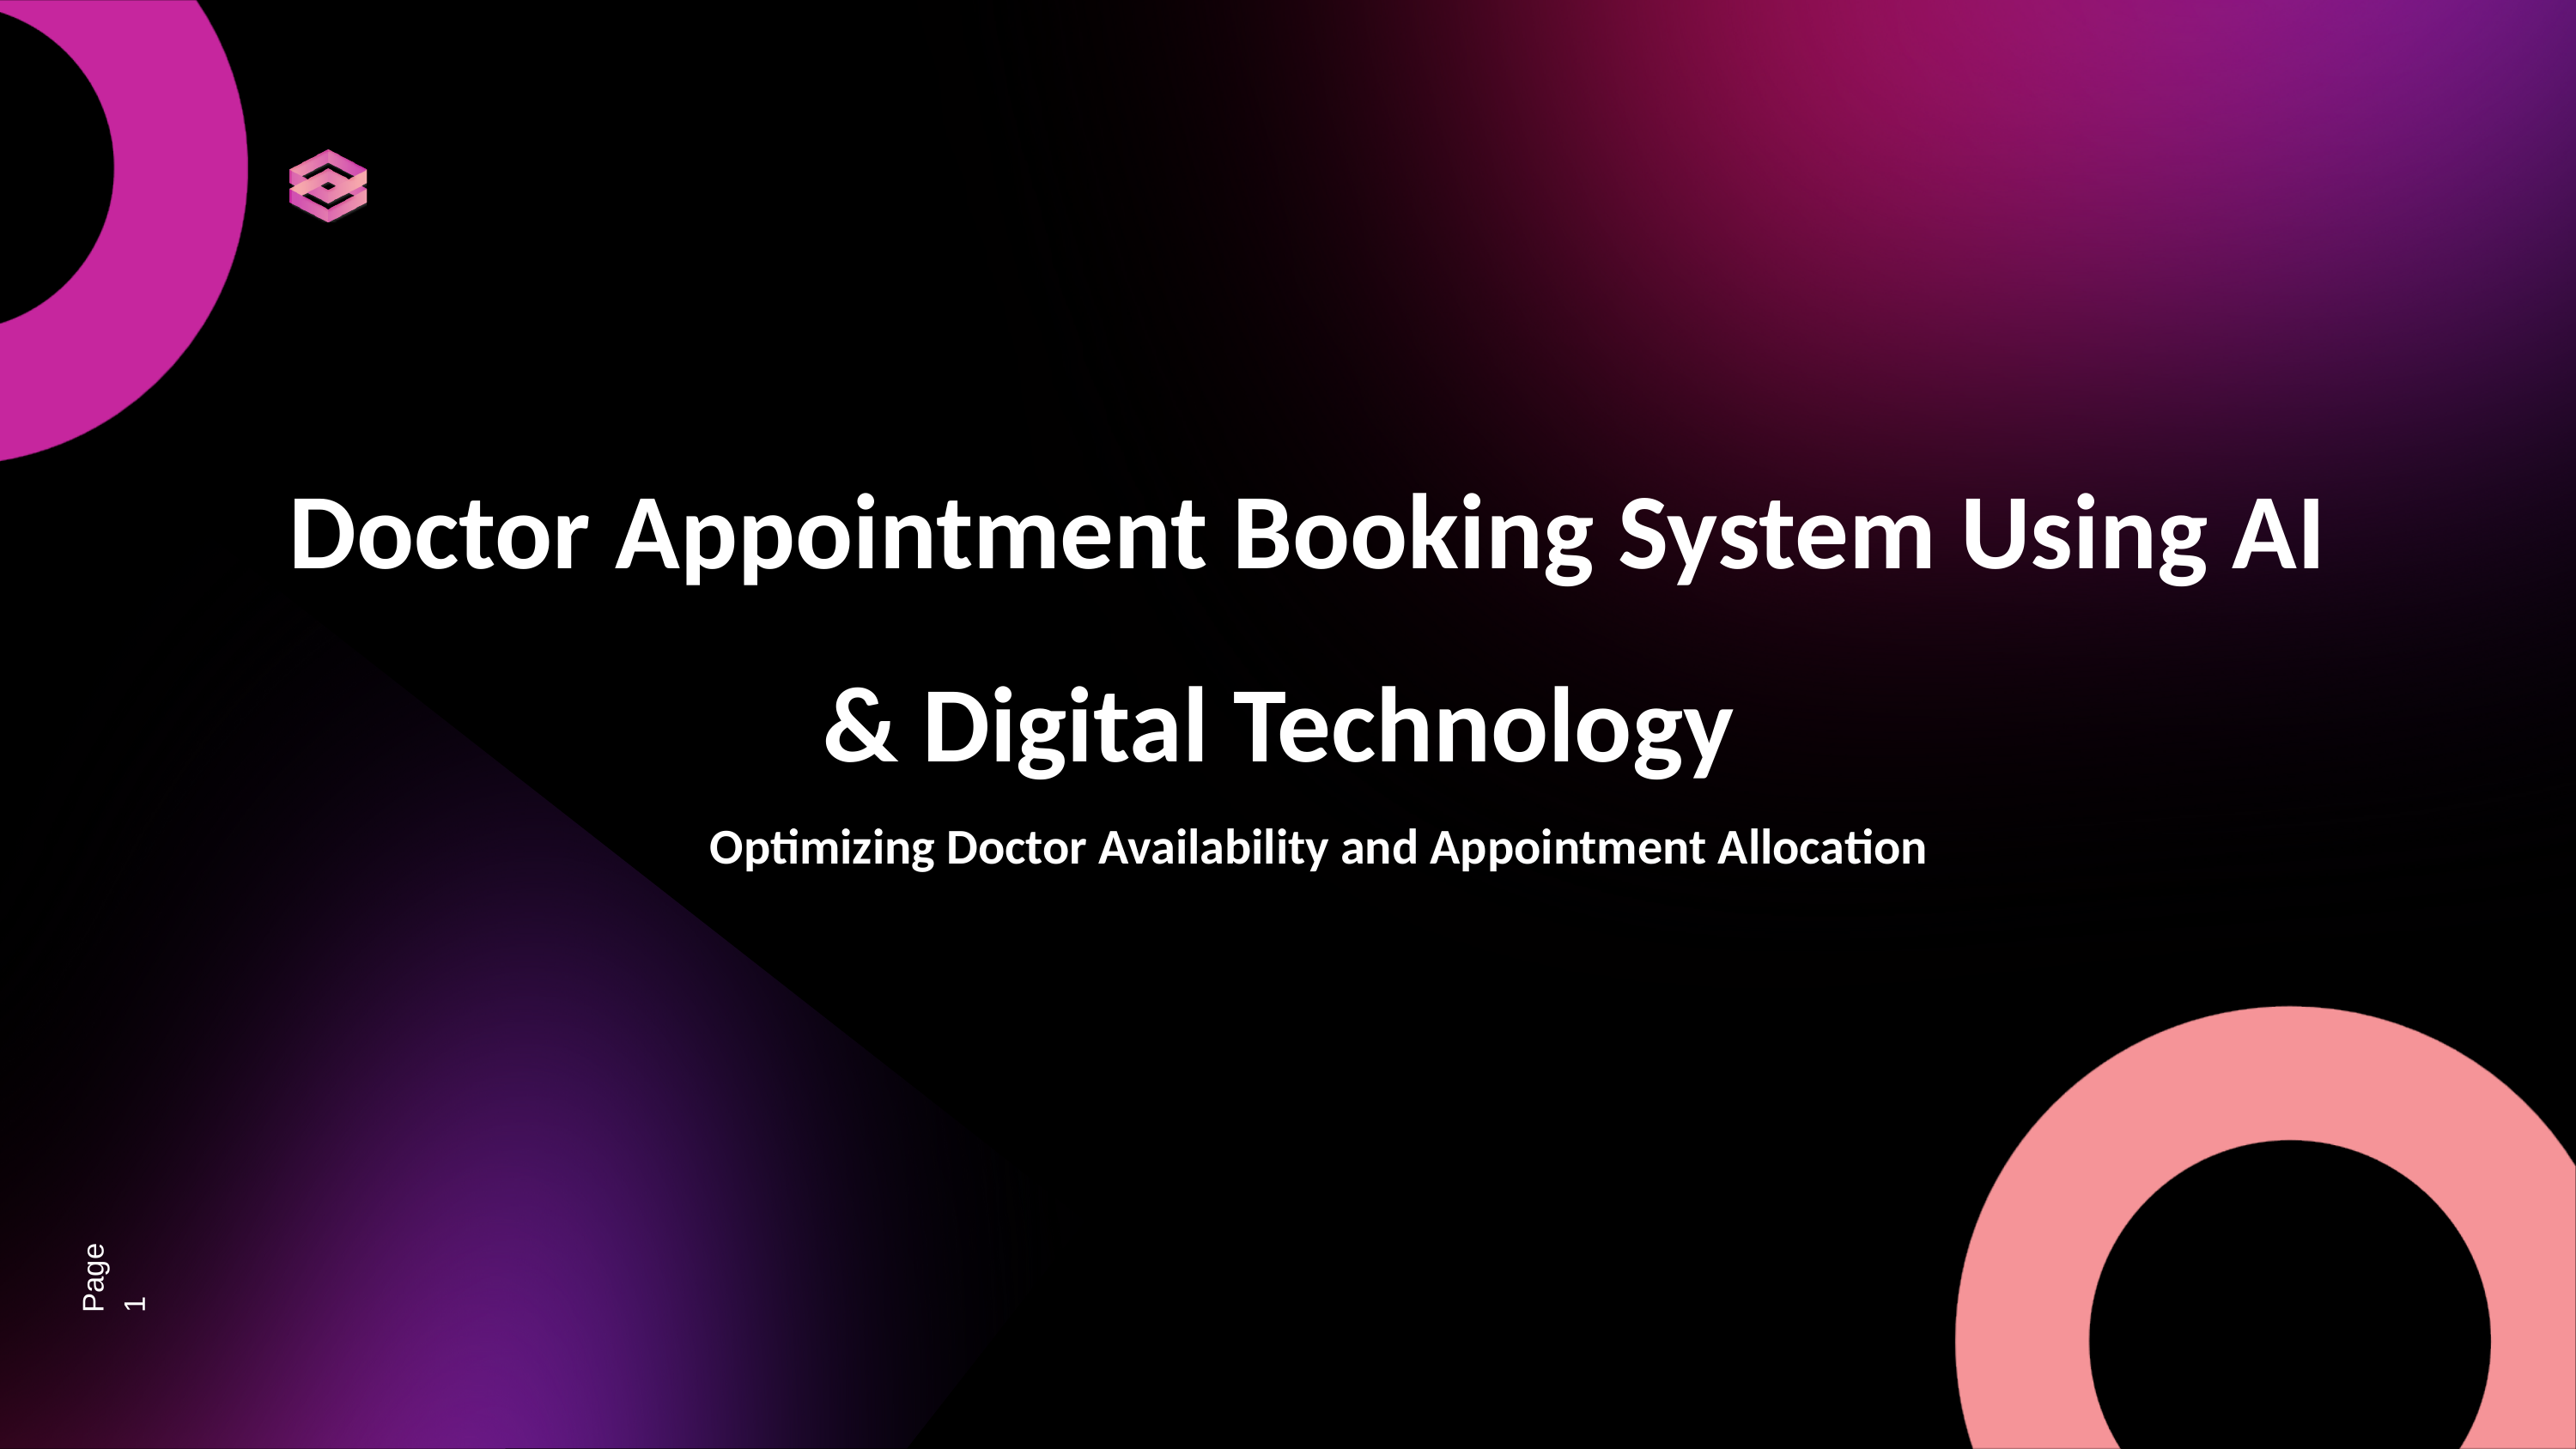

Doctor Appointment Booking System Using AI
                      & Digital Technology
                                     Optimizing Doctor Availability and Appointment Allocation

Page 1